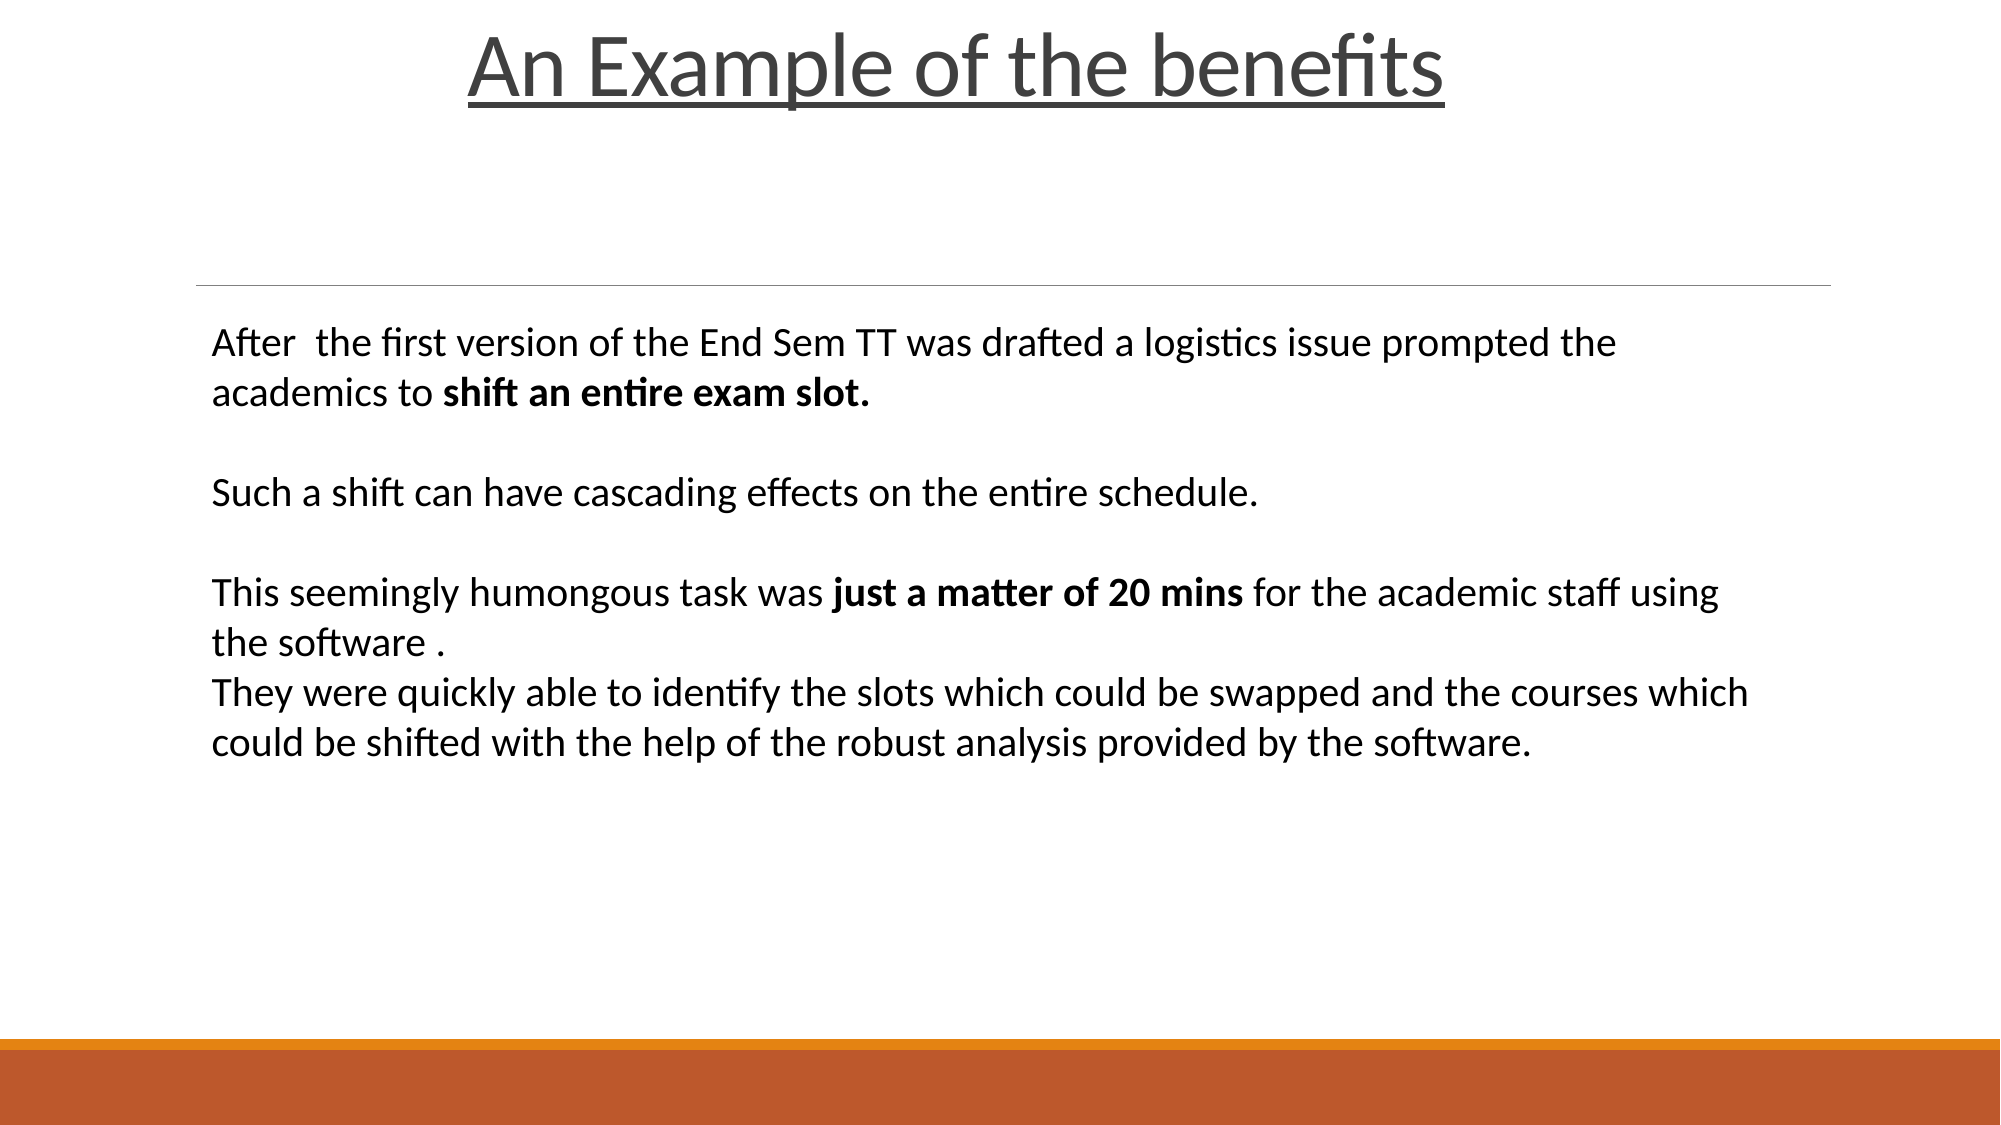

# An Example of the benefits
After  the first version of the End Sem TT was drafted a logistics issue prompted the academics to shift an entire exam slot.

Such a shift can have cascading effects on the entire schedule.

This seemingly humongous task was just a matter of 20 mins for the academic staff using the software .
They were quickly able to identify the slots which could be swapped and the courses which could be shifted with the help of the robust analysis provided by the software.